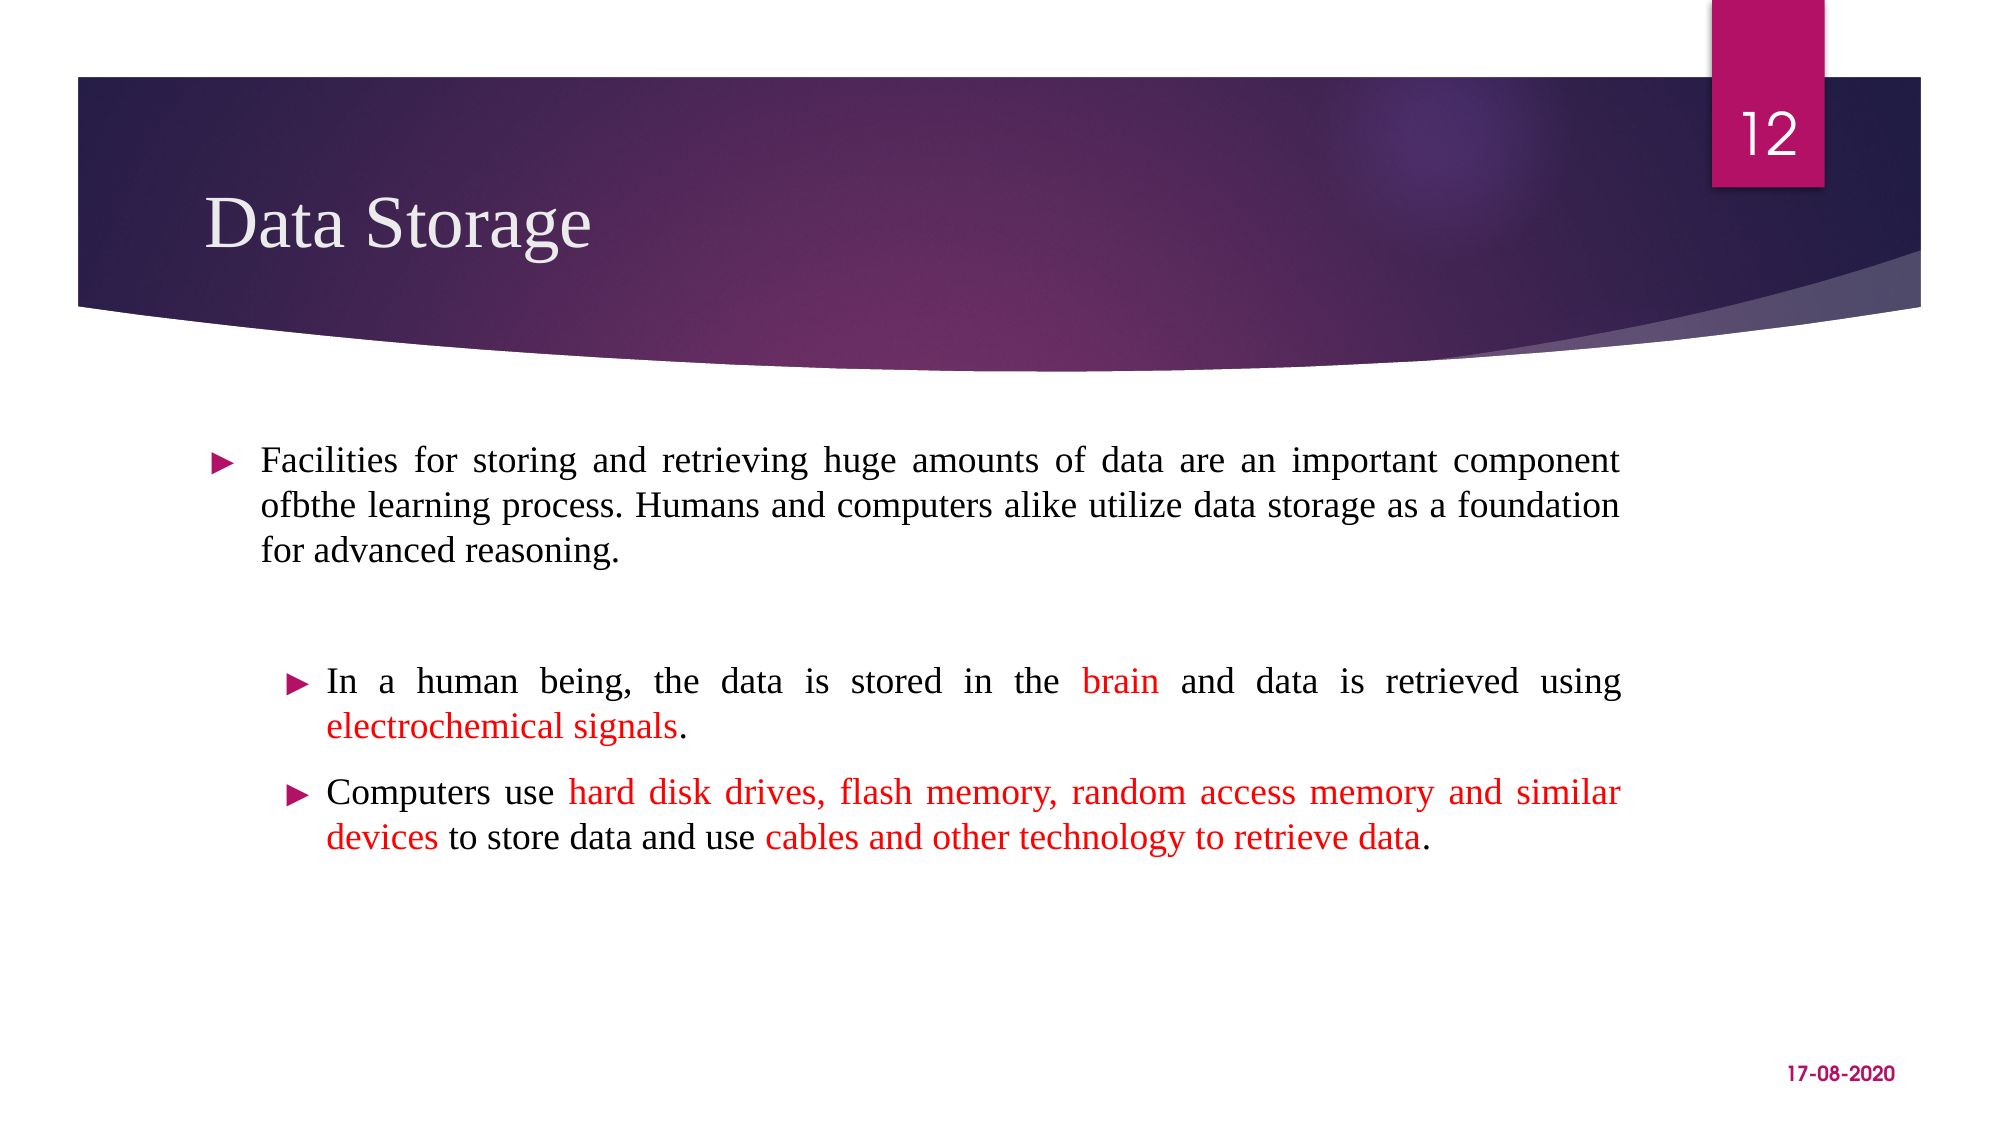

12
# Data Storage
Facilities for storing and retrieving huge amounts of data are an important component ofbthe learning process. Humans and computers alike utilize data storage as a foundation for advanced reasoning.

In a human being, the data is stored in the brain and data is retrieved using electrochemical signals.
Computers use hard disk drives, flash memory, random access memory and similar devices to store data and use cables and other technology to retrieve data.
17-08-2020